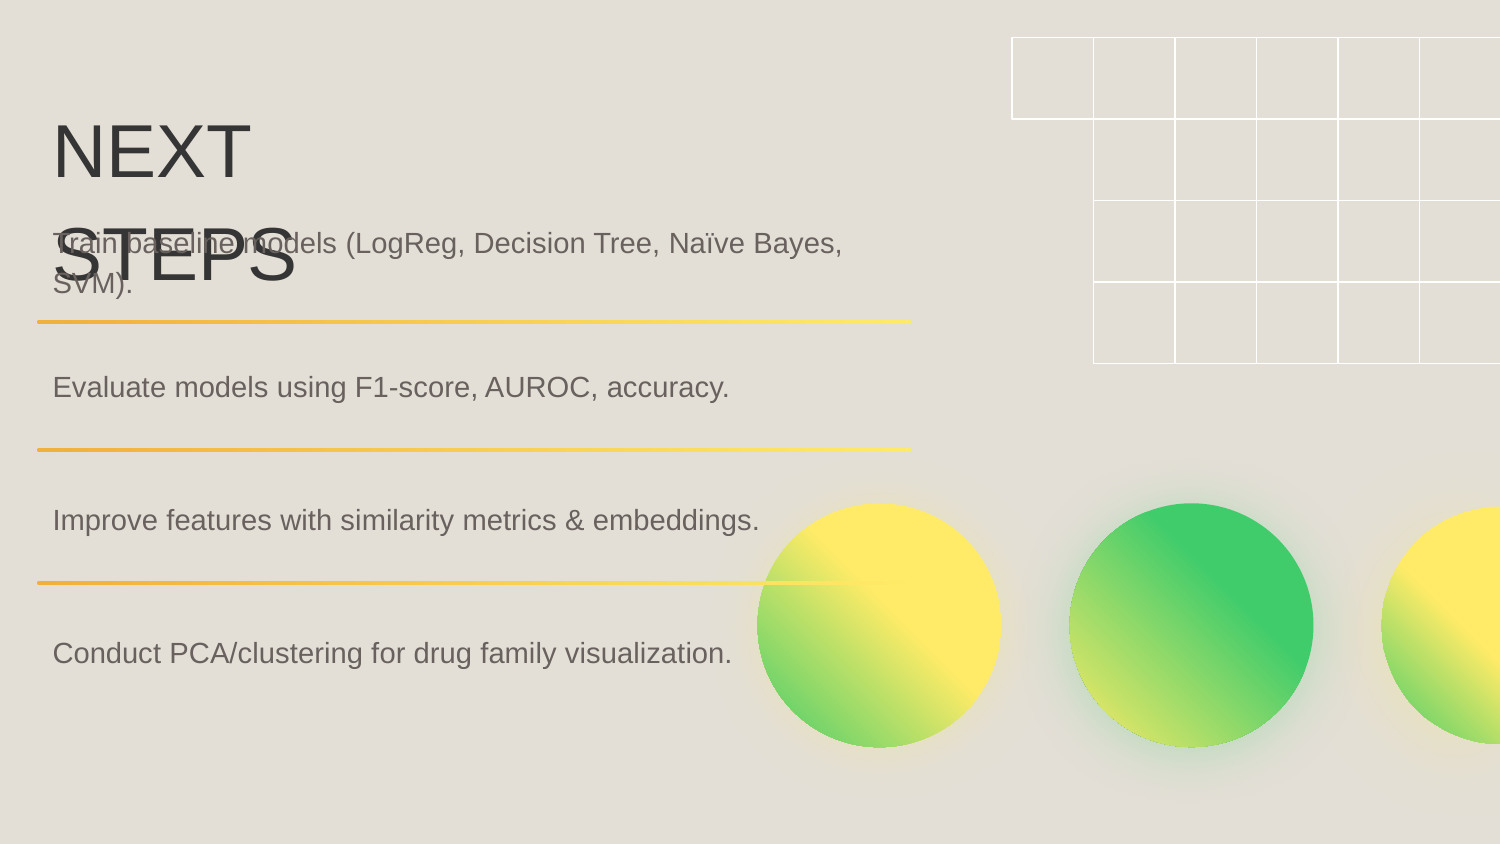

NEXT STEPS
Train baseline models (LogReg, Decision Tree, Naïve Bayes, SVM).

Evaluate models using F1-score, AUROC, accuracy.

Improve features with similarity metrics & embeddings.

Conduct PCA/clustering for drug family visualization.